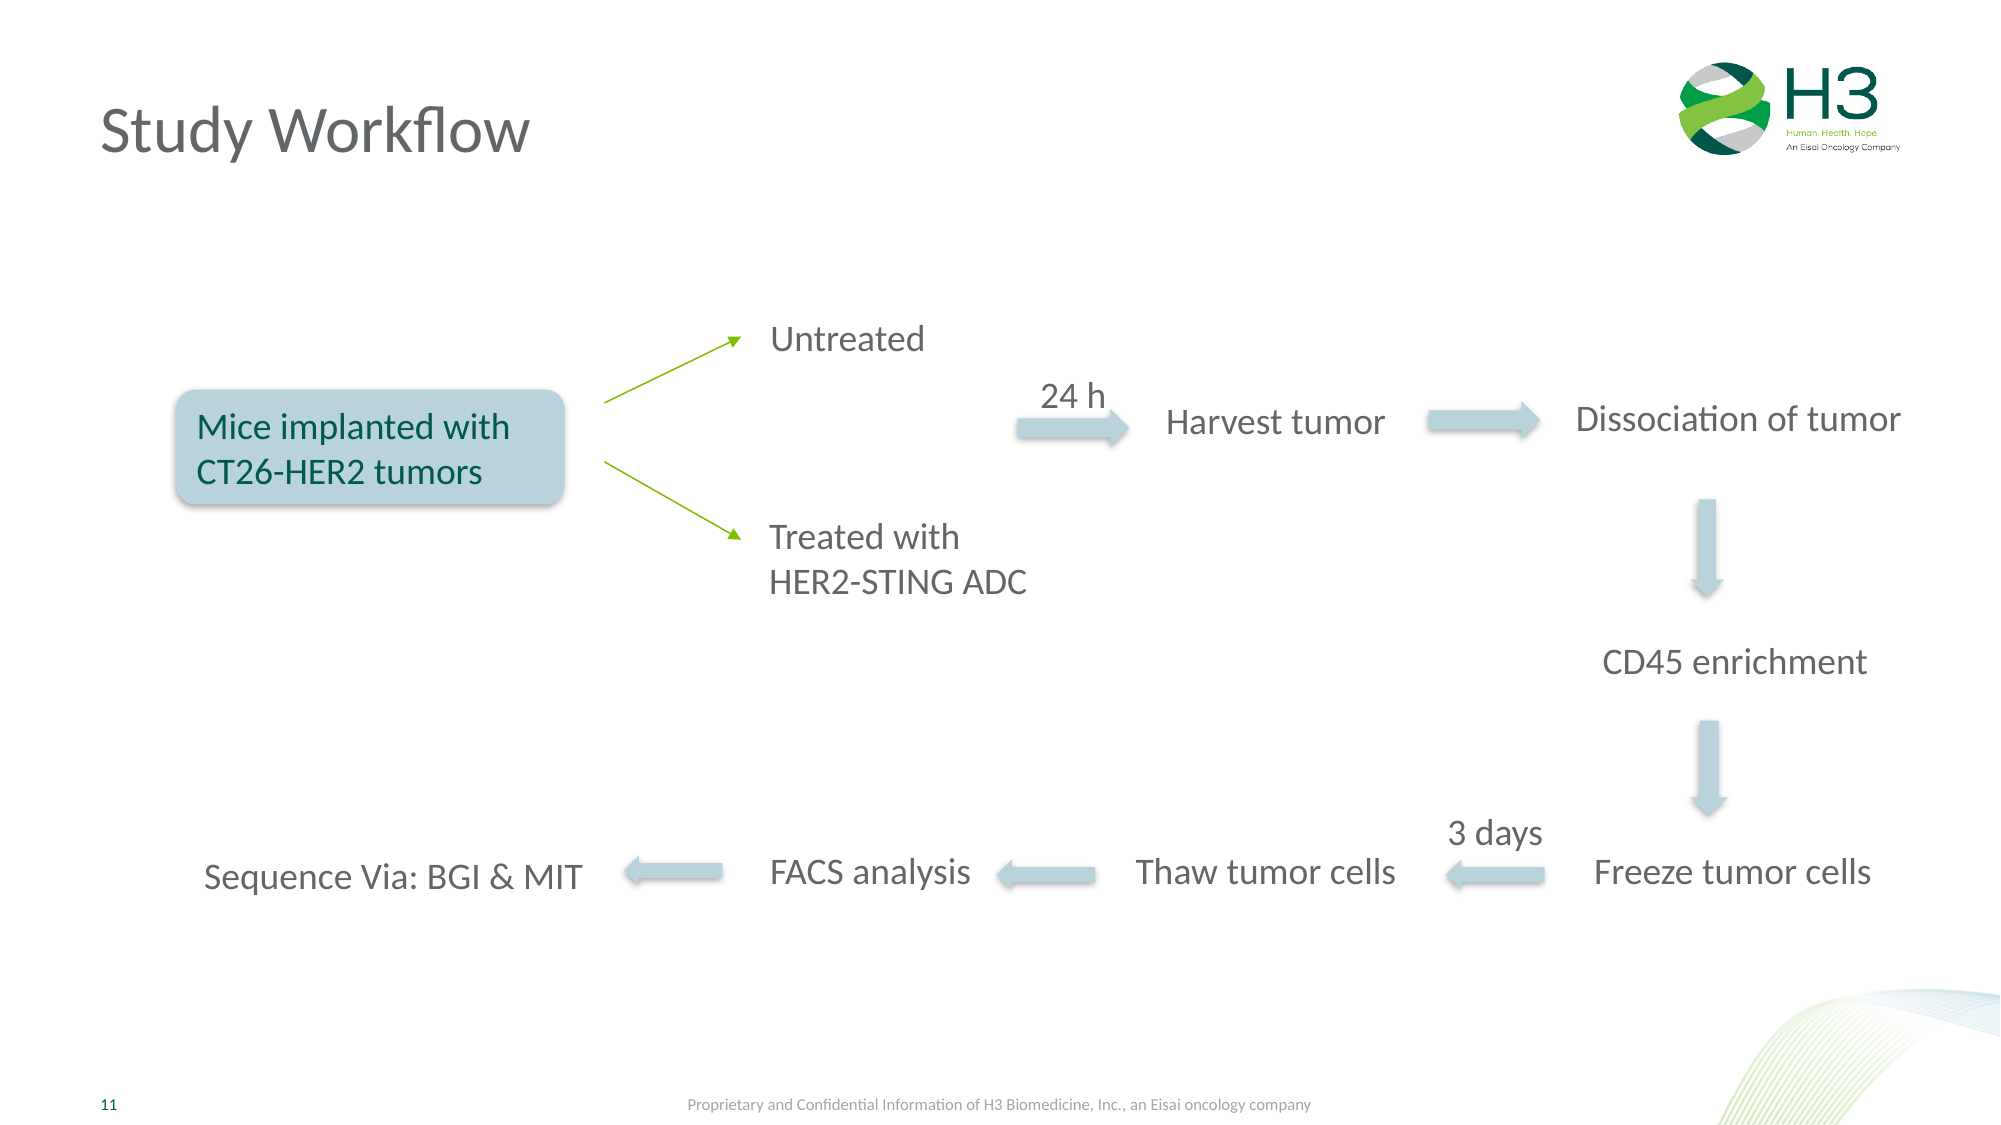

# Study Workflow
Untreated
24 h
Dissociation of tumor
Mice implanted with CT26-HER2 tumors
Harvest tumor

Treated with HER2-STING ADC
CD45 enrichment

3 days
FACS analysis
Thaw tumor cells
Freeze tumor cells
Sequence Via: BGI & MIT

Proprietary and Confidential Information of H3 Biomedicine, Inc., an Eisai oncology company
11